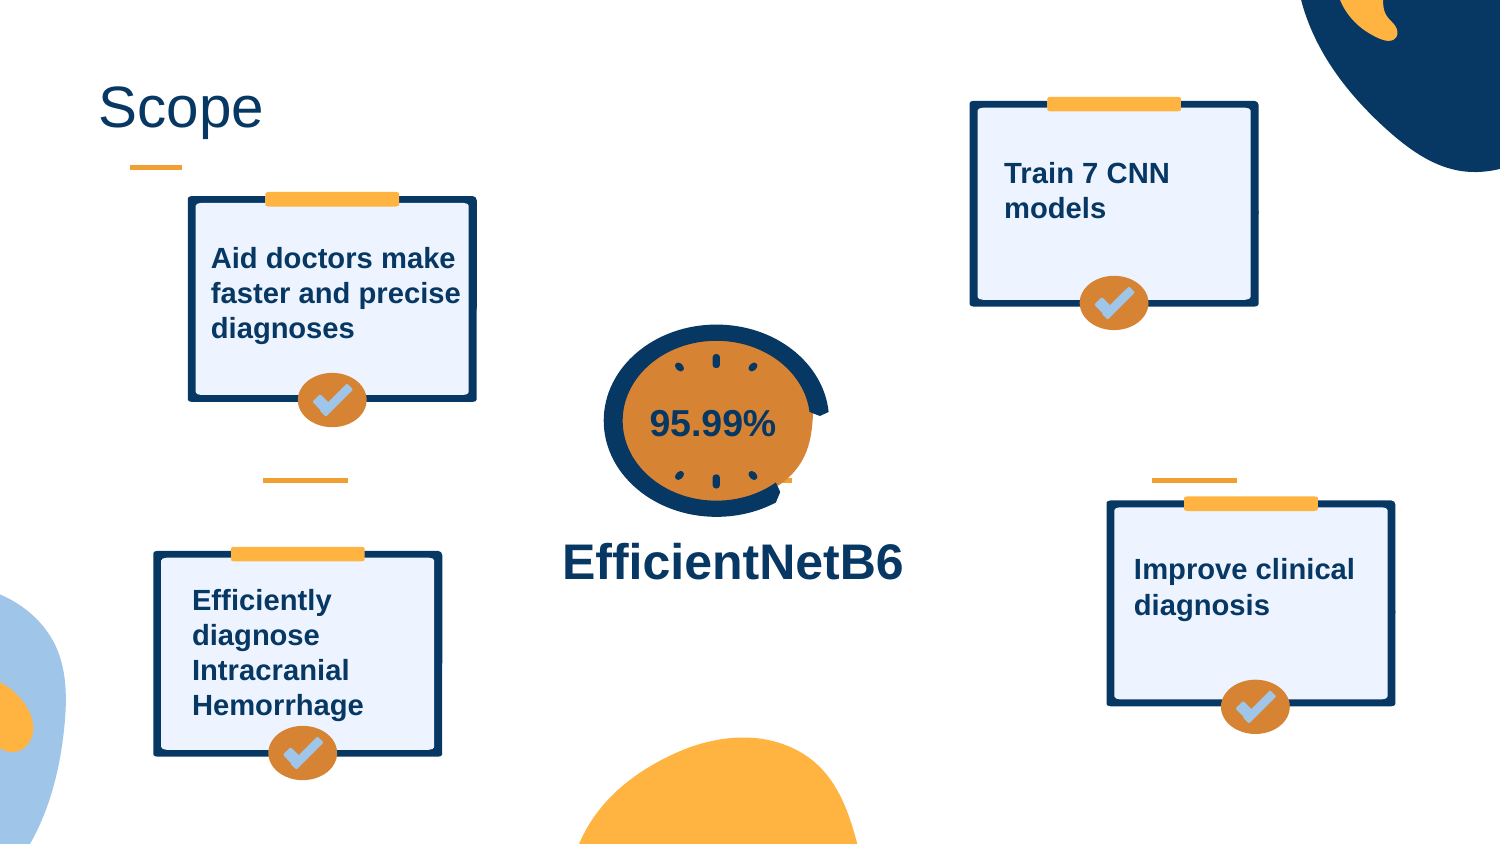

# Scope

Train 7 CNN models

Aid doctors make faster and precise diagnoses

95.99%

EfficientNetB6
Improve clinical diagnosis

Efficiently diagnose Intracranial Hemorrhage